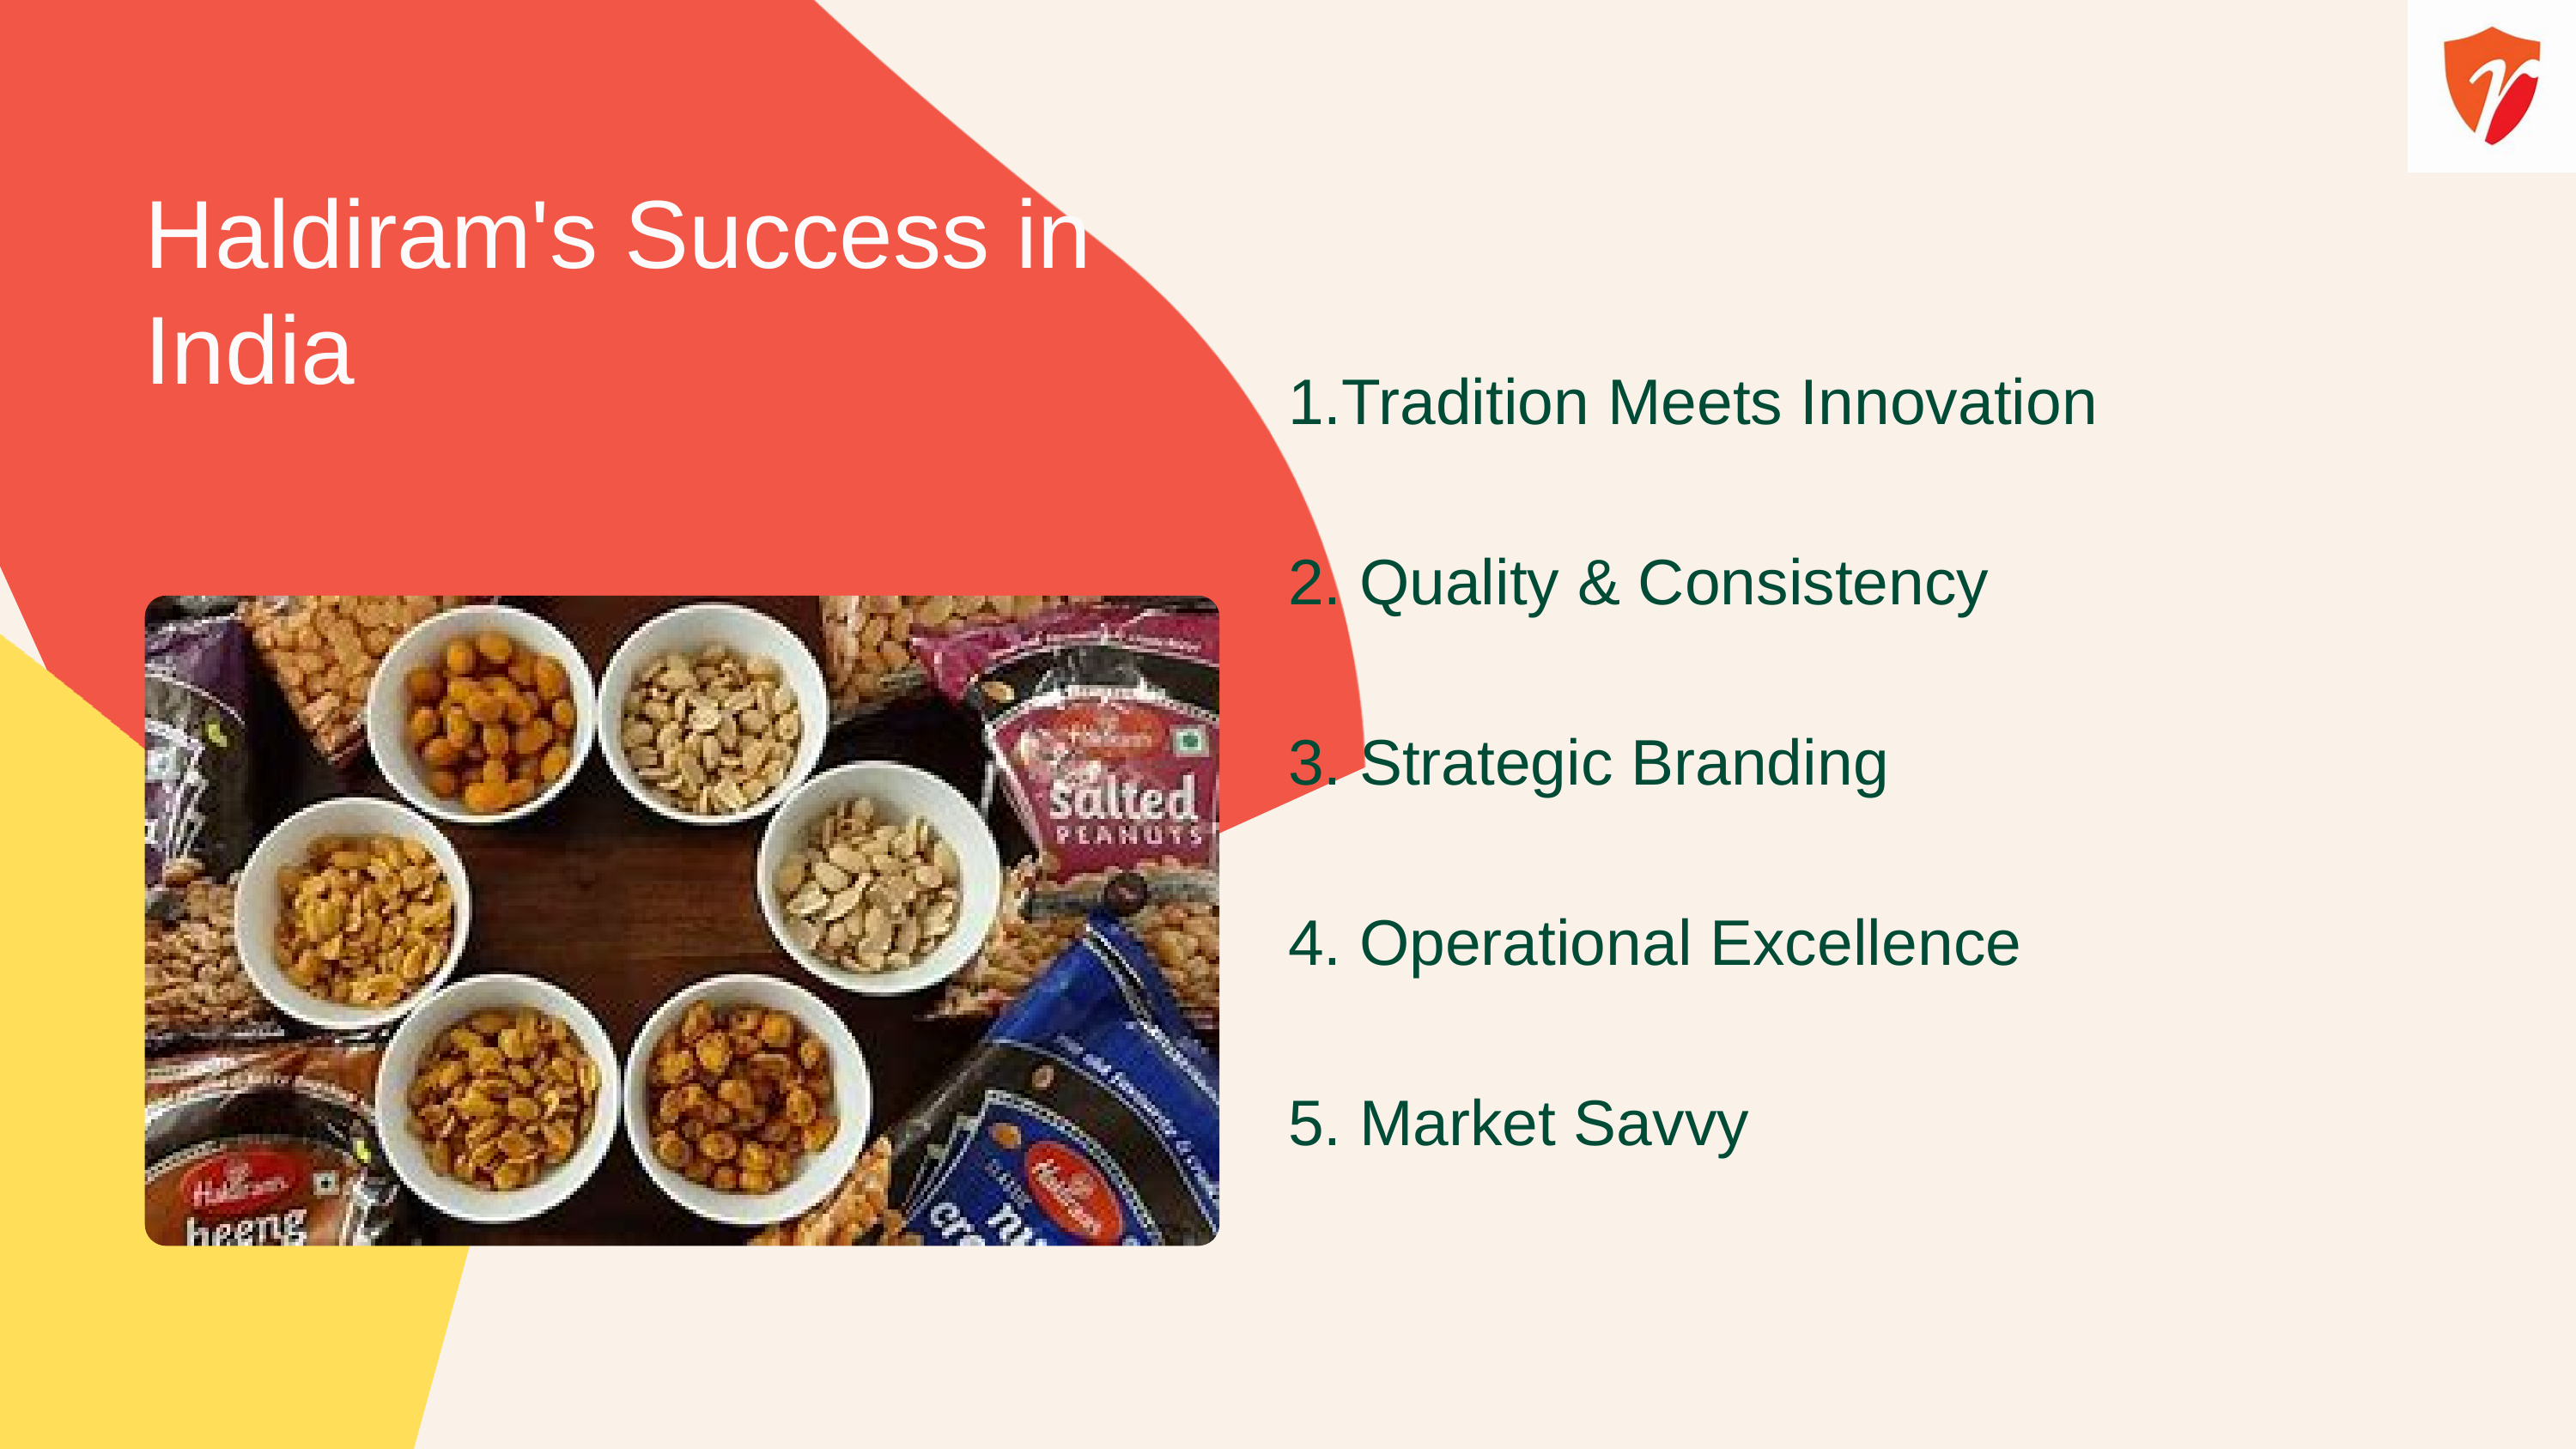

Haldiram's Success in India
1.Tradition Meets Innovation

2. Quality & Consistency

3. Strategic Branding

4. Operational Excellence

5. Market Savvy